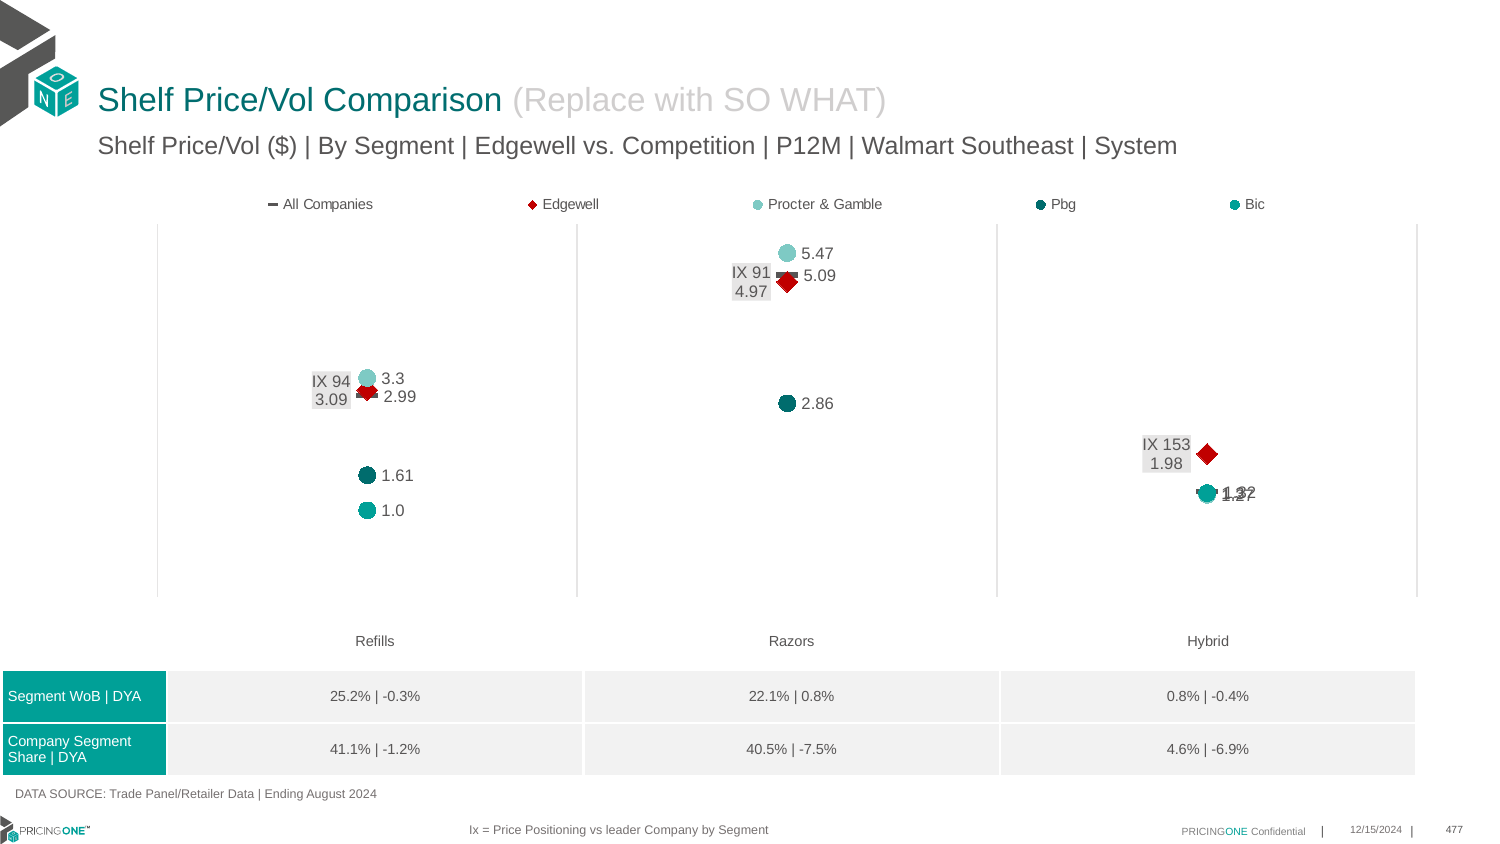

# Shelf Price/Vol Comparison (Replace with SO WHAT)
Shelf Price/Vol ($) | By Segment | Edgewell vs. Competition | P12M | Walmart Southeast | System

### Chart

| Category | All Companies | Edgewell | Procter & Gamble | Pbg | Bic |
|---|---|---|---|---|---|
| IX 94 | 2.99 | 3.09 | 3.3 | 1.61 | 1.0 |
| IX 91 | 5.09 | 4.97 | 5.47 | 2.86 | None |
| IX 153 | 1.32 | 1.98 | 1.27 | None | 1.3 |
|  | Refills | Razors | Hybrid |
| --- | --- | --- | --- |
| Segment WoB | DYA | 25.2% | -0.3% | 22.1% | 0.8% | 0.8% | -0.4% |
| Company Segment Share | DYA | 41.1% | -1.2% | 40.5% | -7.5% | 4.6% | -6.9% |
DATA SOURCE: Trade Panel/Retailer Data | Ending August 2024
Ix = Price Positioning vs leader Company by Segment
12/15/2024
477